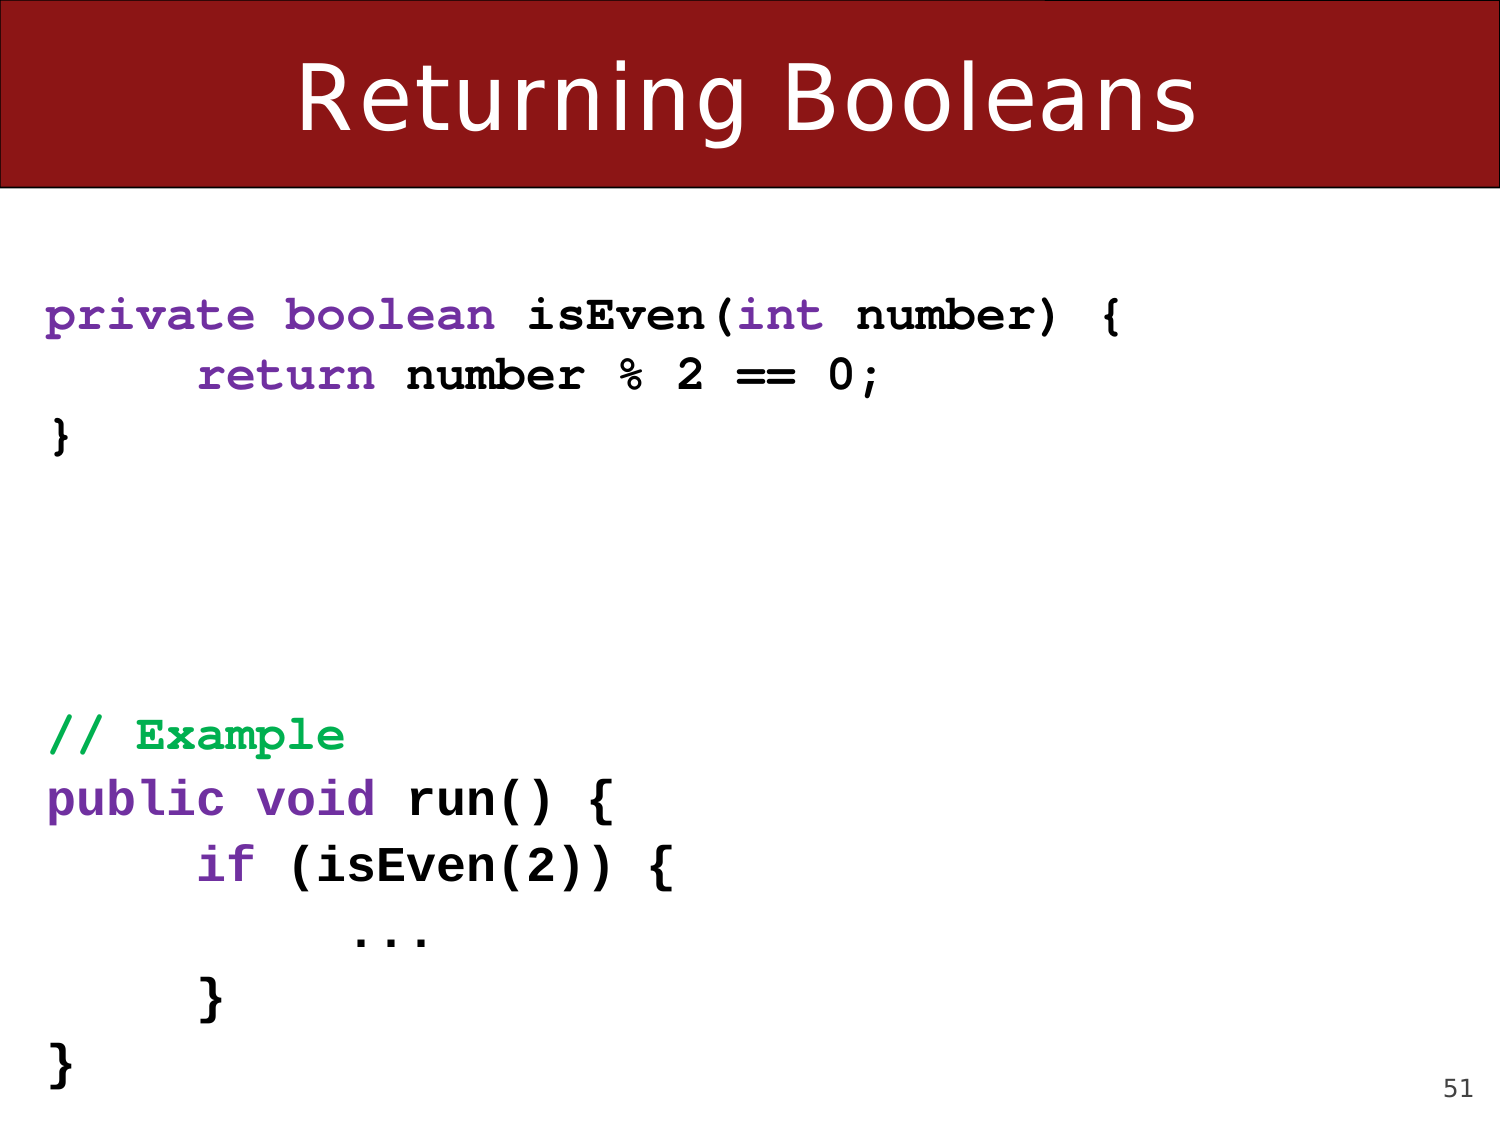

# Returning Booleans

private boolean isEven(int number) {
	return number % 2 == 0;
}

// Example
public void run() {
	if (isEven(2)) {
		...
	}
}